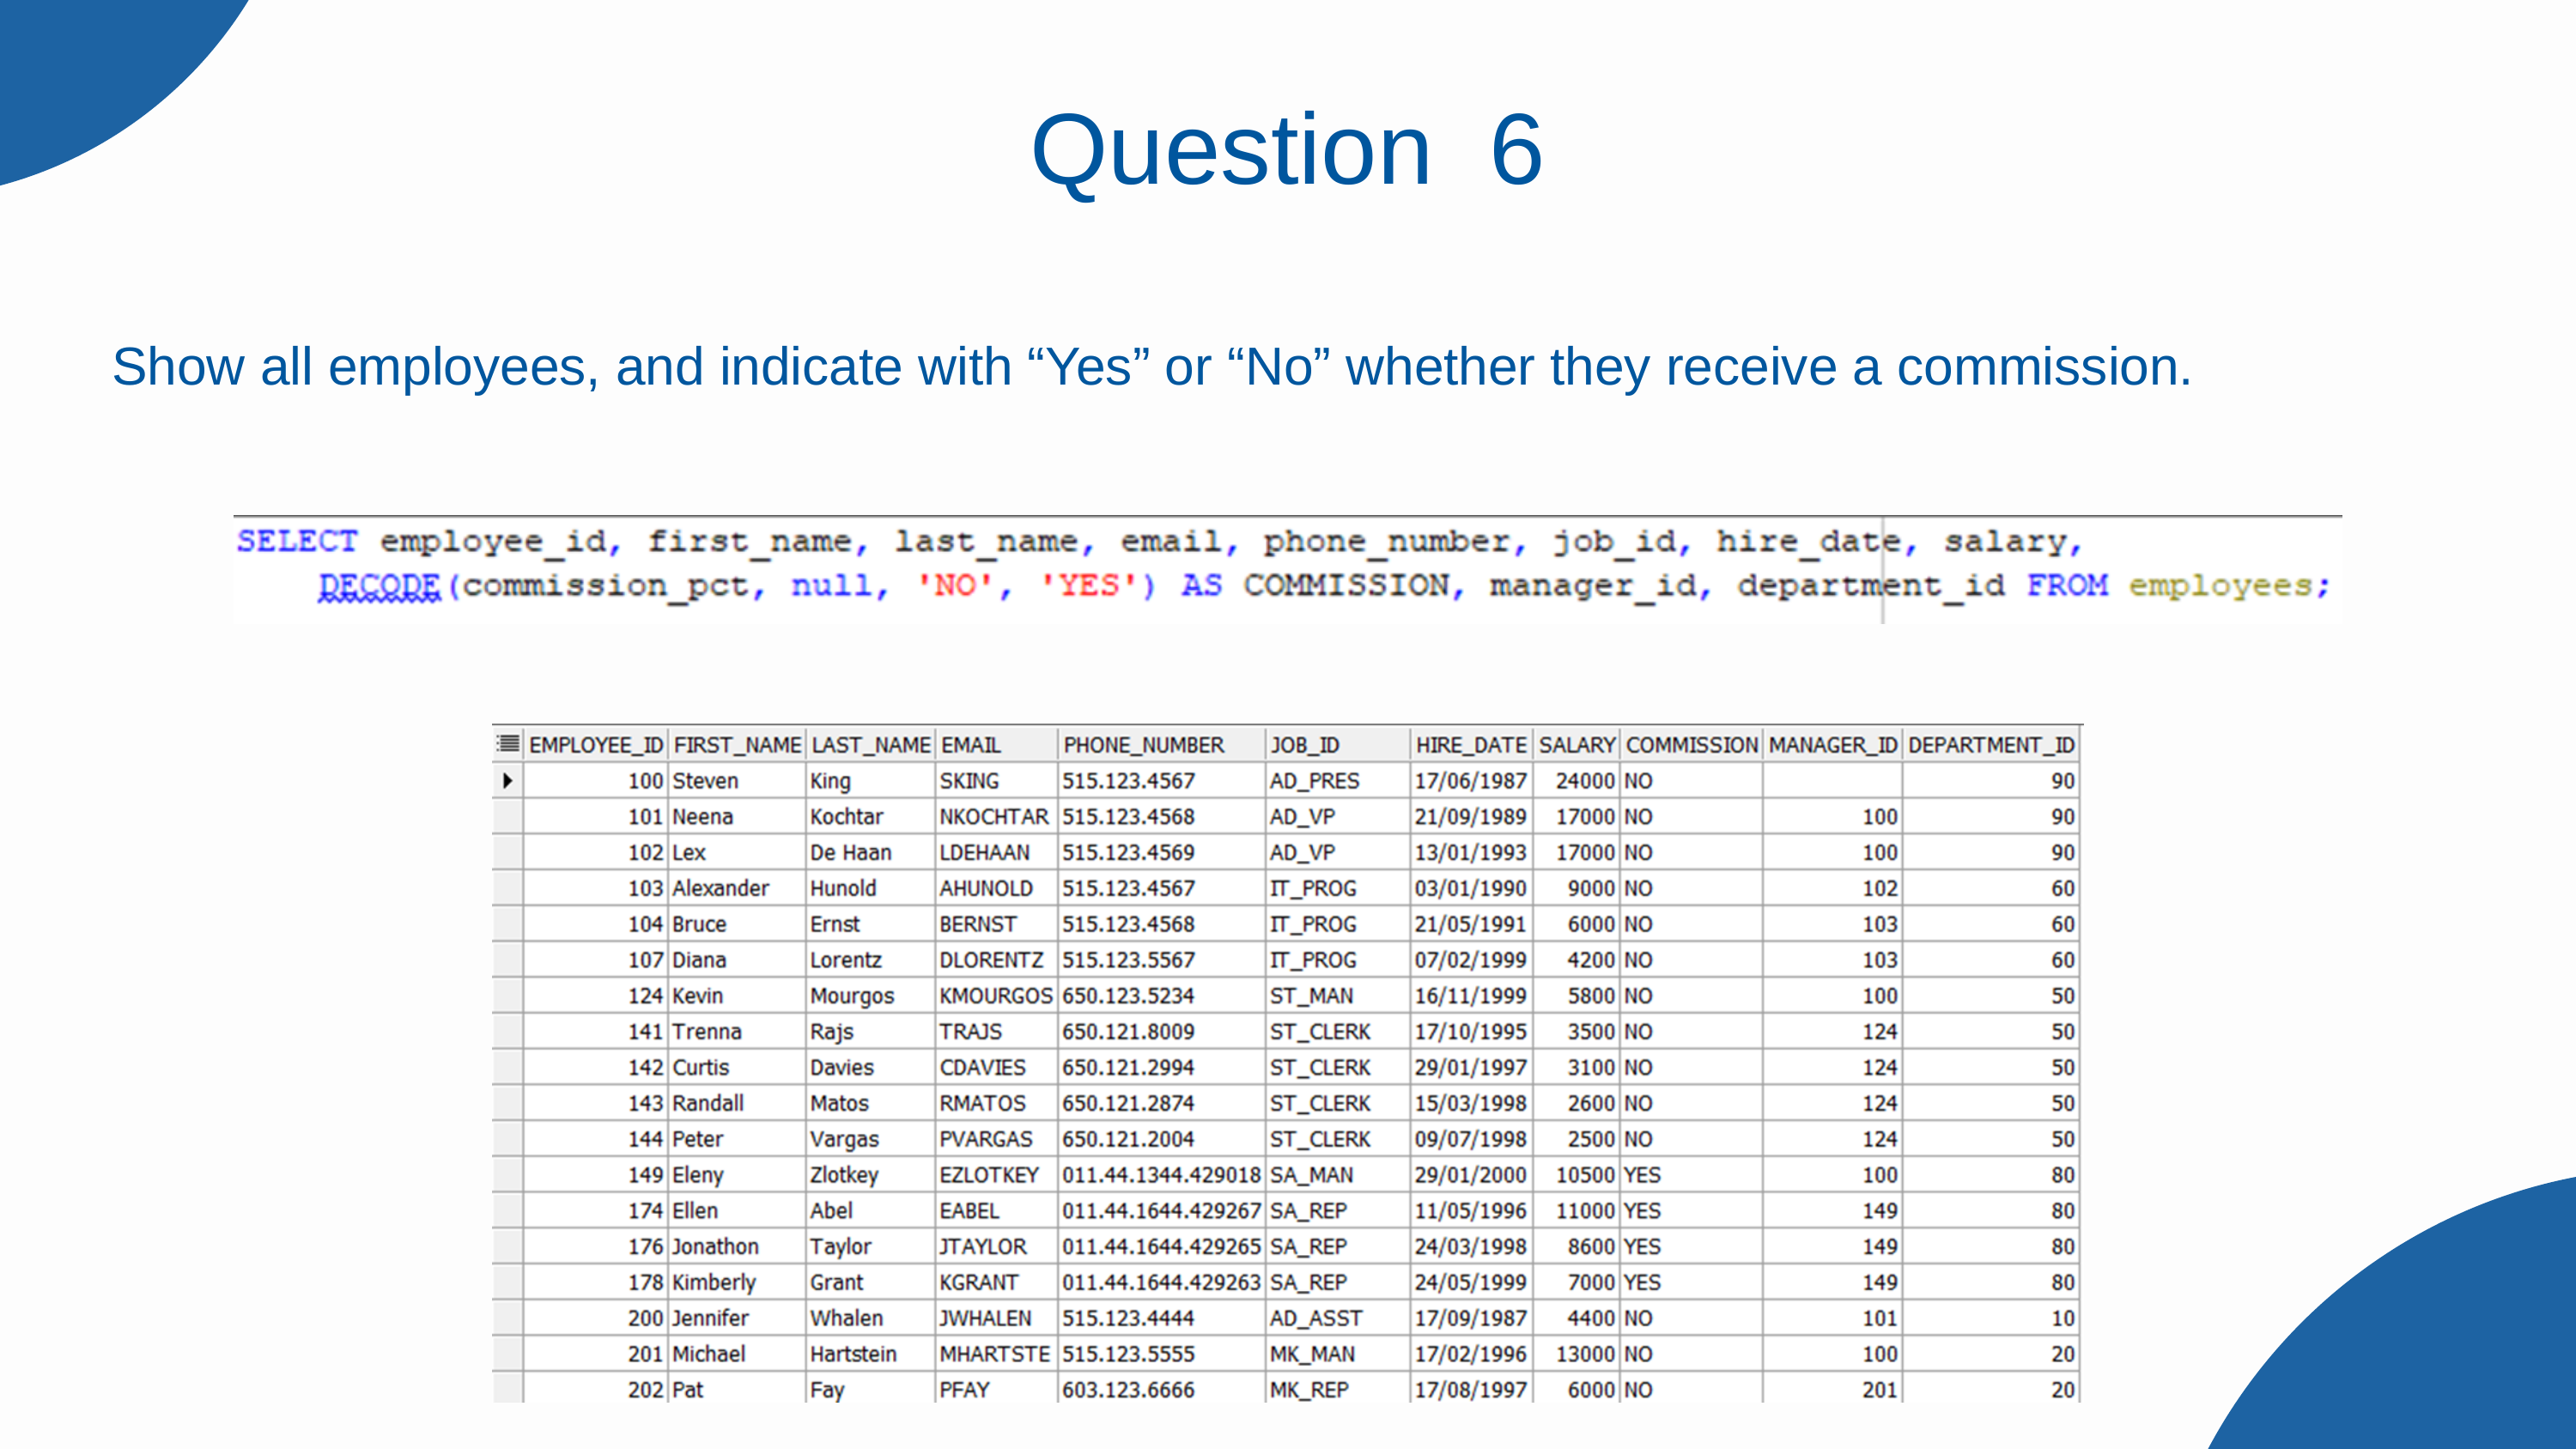

Question  6
Show all employees, and indicate with “Yes” or “No” whether they receive a commission.